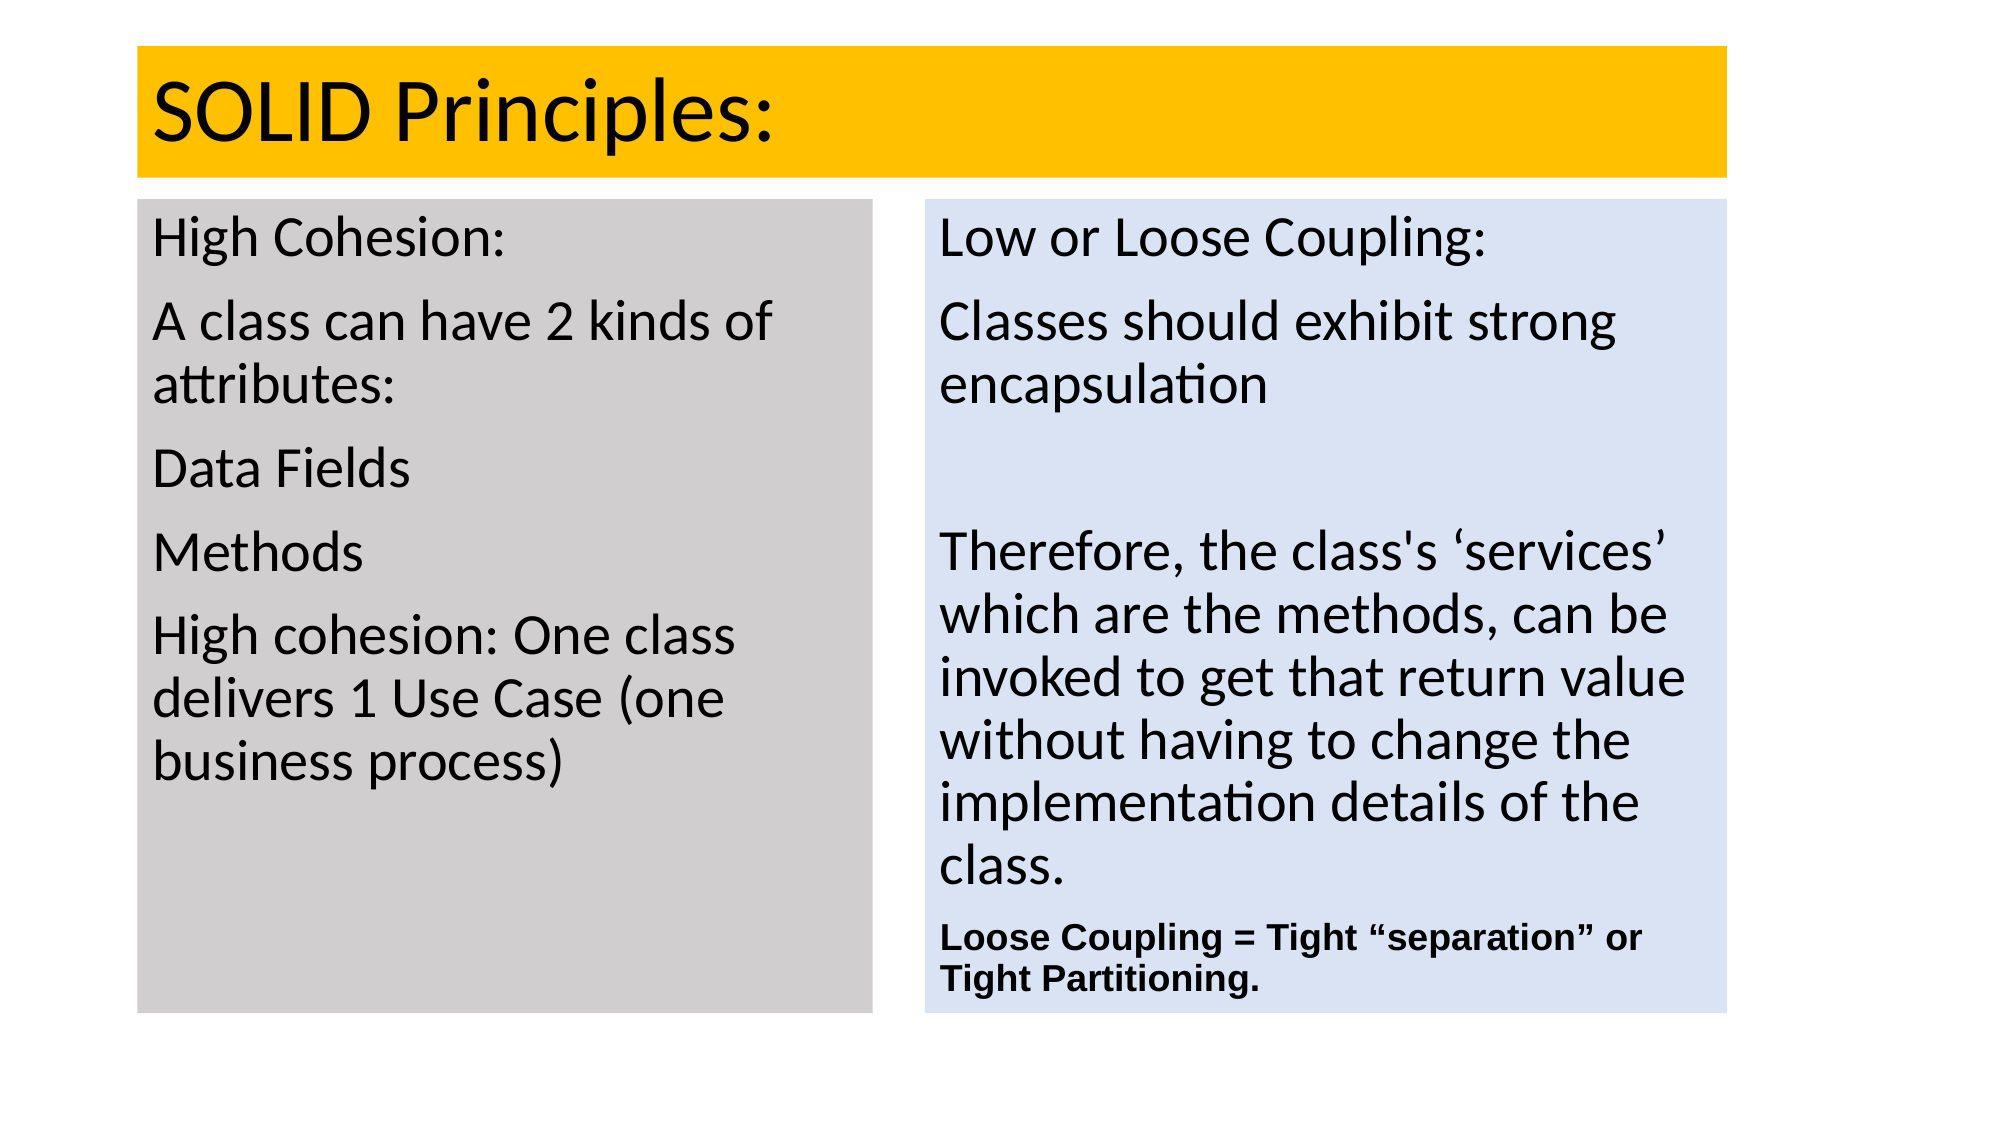

# SOLID Principles:
High Cohesion:
A class can have 2 kinds of attributes:
Data Fields
Methods
High cohesion: One class delivers 1 Use Case (one business process)

Low or Loose Coupling:
Classes should exhibit strong encapsulation

Therefore, the class's ‘services’ which are the methods, can be invoked to get that return value without having to change the implementation details of the class.
Loose Coupling = Tight “separation” or Tight Partitioning.